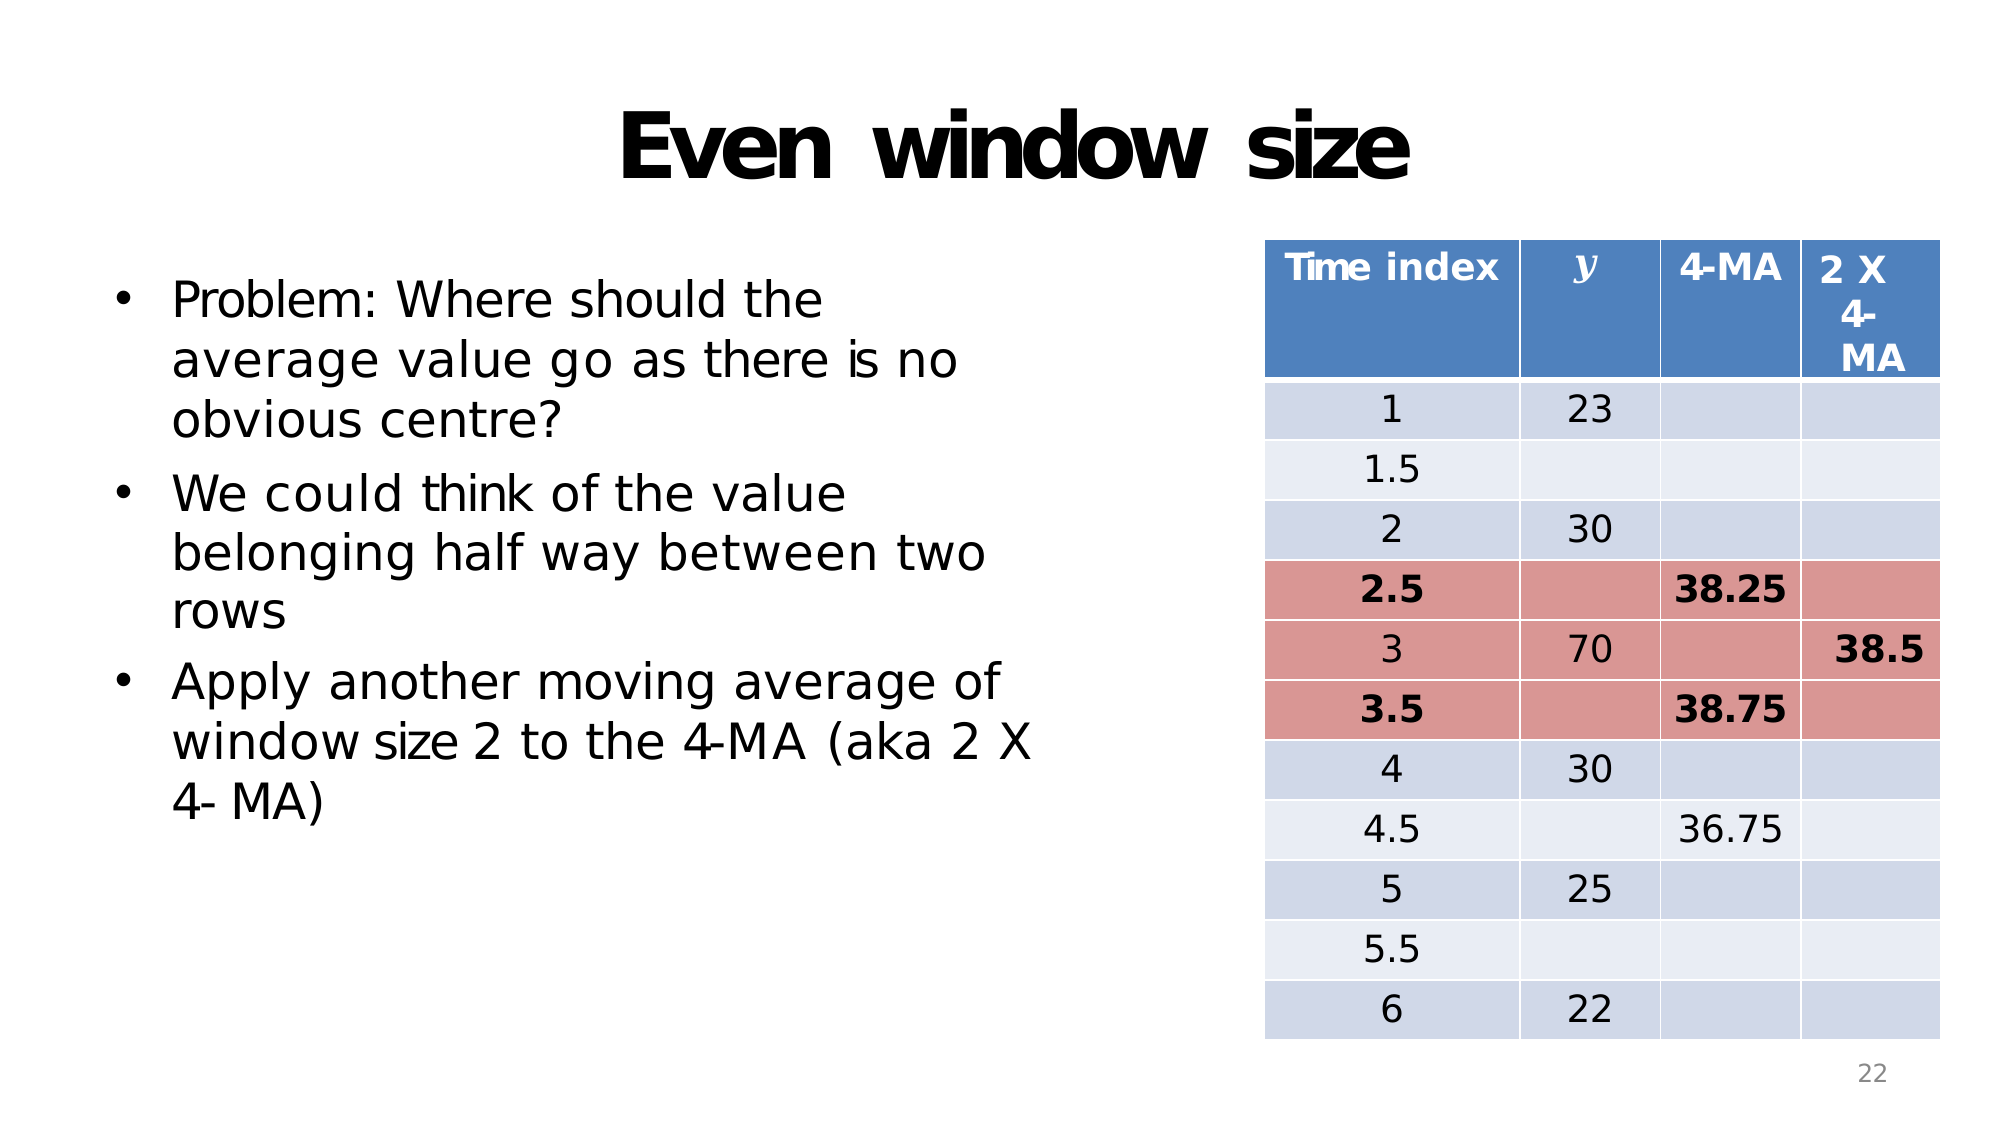

# Even window size
| Time index | 𝒚 | 4-MA | 2 X 4- MA |
| --- | --- | --- | --- |
| 1 | 23 |  |  |
| 1.5 |  |  |  |
| 2 | 30 |  |  |
| 2.5 |  | 38.25 |  |
| 3 | 70 |  | 38.5 |
| 3.5 |  | 38.75 |  |
| 4 | 30 |  |  |
| 4.5 |  | 36.75 |  |
| 5 | 25 |  |  |
| 5.5 |  |  |  |
| 6 | 22 |  |  |
Problem: Where should the average value go as there is no obvious centre?
We could think of the value belonging half way between two rows
Apply another moving average of window size 2 to the 4-MA (aka 2 X 4- MA)
22